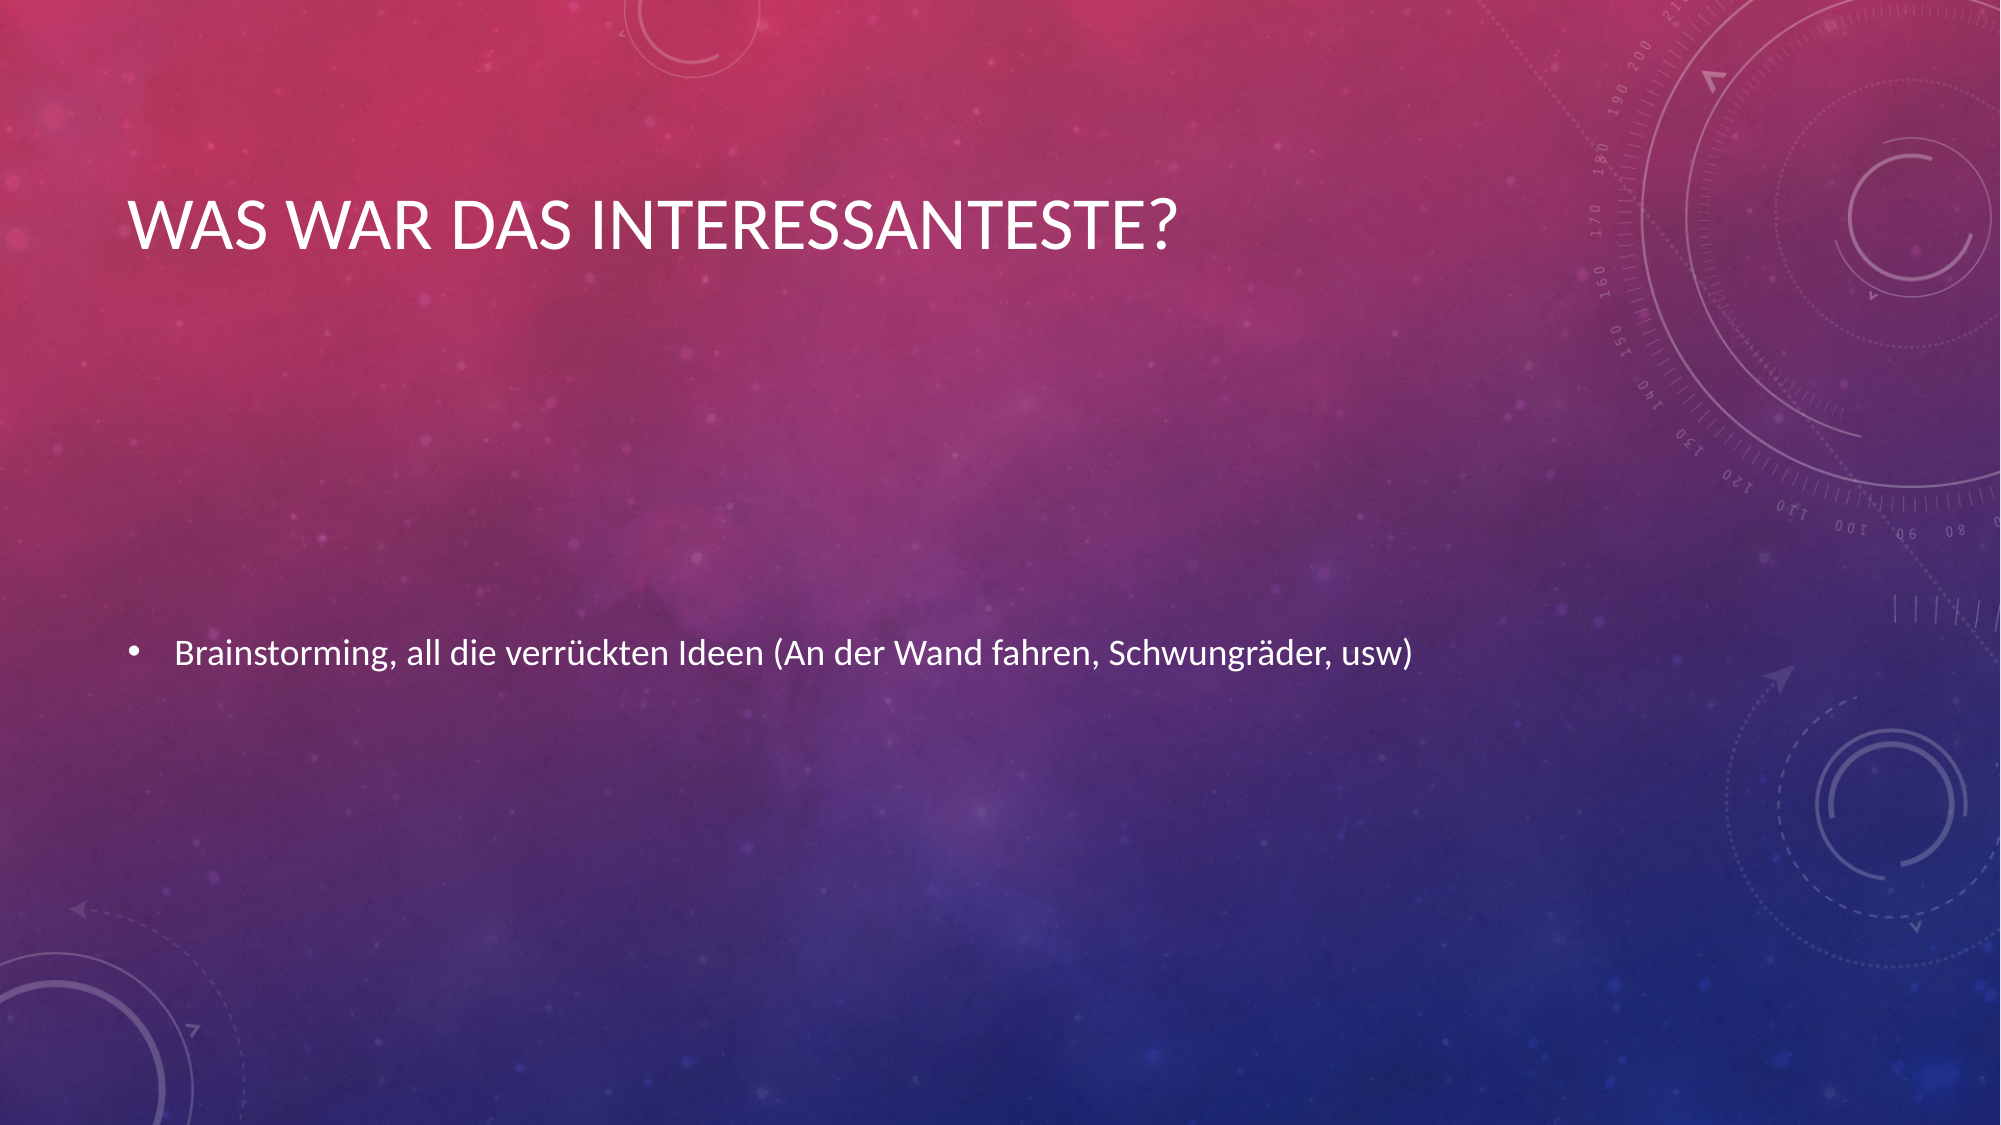

# Was war das Interessanteste?
Brainstorming, all die verrückten Ideen (An der Wand fahren, Schwungräder, usw)